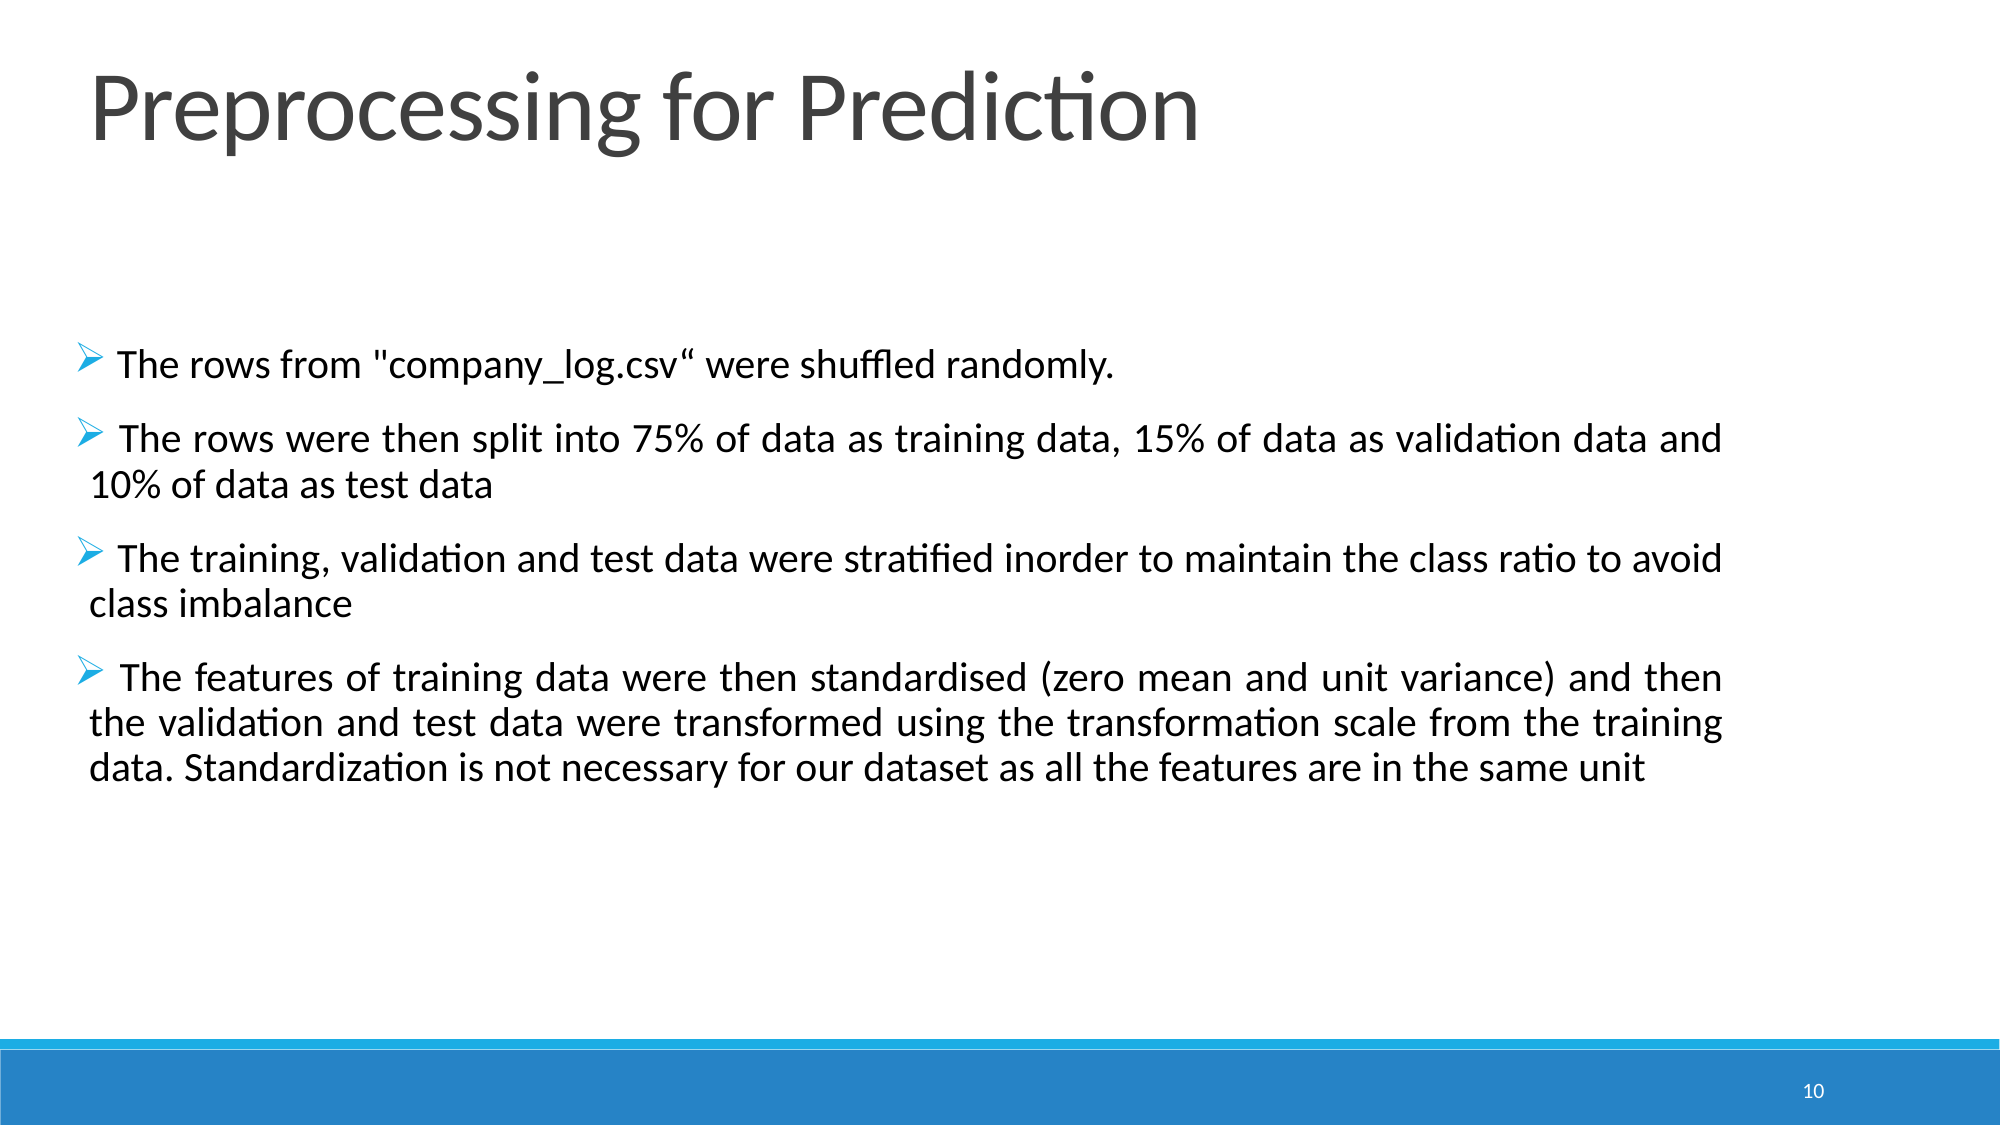

Preprocessing for Prediction
 The rows from "company_log.csv“ were shuffled randomly.
 The rows were then split into 75% of data as training data, 15% of data as validation data and 10% of data as test data
 The training, validation and test data were stratified inorder to maintain the class ratio to avoid class imbalance
 The features of training data were then standardised (zero mean and unit variance) and then the validation and test data were transformed using the transformation scale from the training data. Standardization is not necessary for our dataset as all the features are in the same unit
10